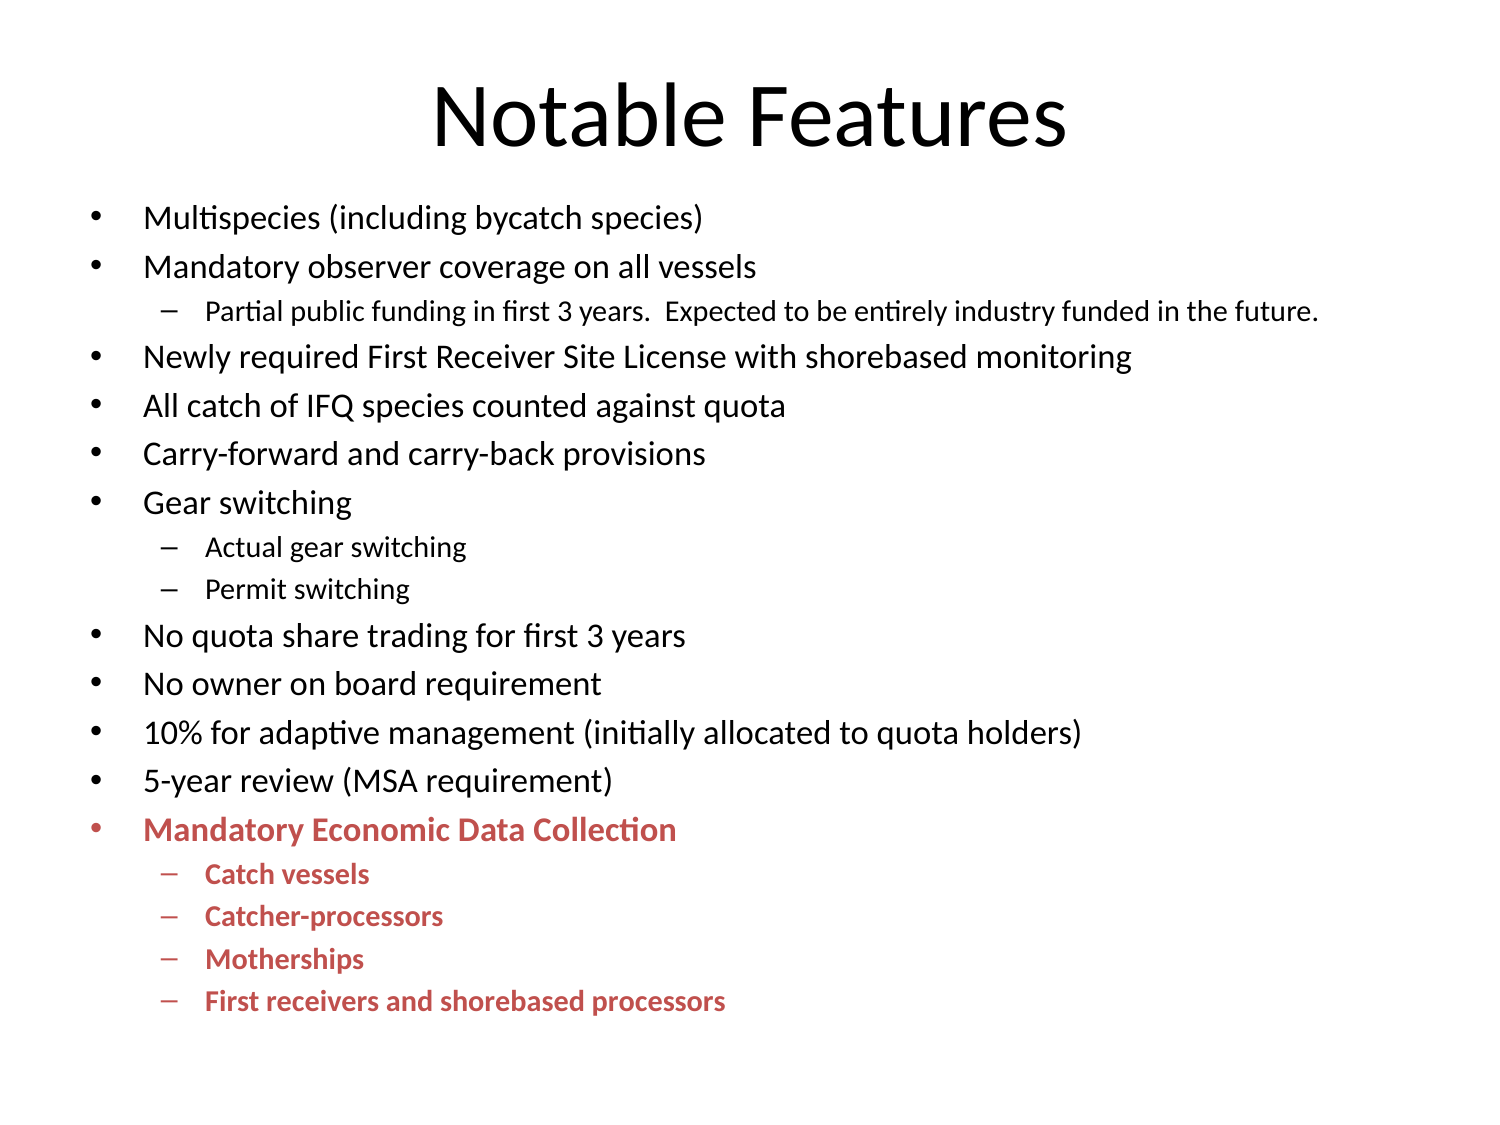

# Notable Features
Multispecies (including bycatch species)
Mandatory observer coverage on all vessels
Partial public funding in first 3 years.  Expected to be entirely industry funded in the future.
Newly required First Receiver Site License with shorebased monitoring
All catch of IFQ species counted against quota
Carry-forward and carry-back provisions
Gear switching
Actual gear switching
Permit switching
No quota share trading for first 3 years
No owner on board requirement
10% for adaptive management (initially allocated to quota holders)
5-year review (MSA requirement)
Mandatory Economic Data Collection
Catch vessels
Catcher-processors
Motherships
First receivers and shorebased processors